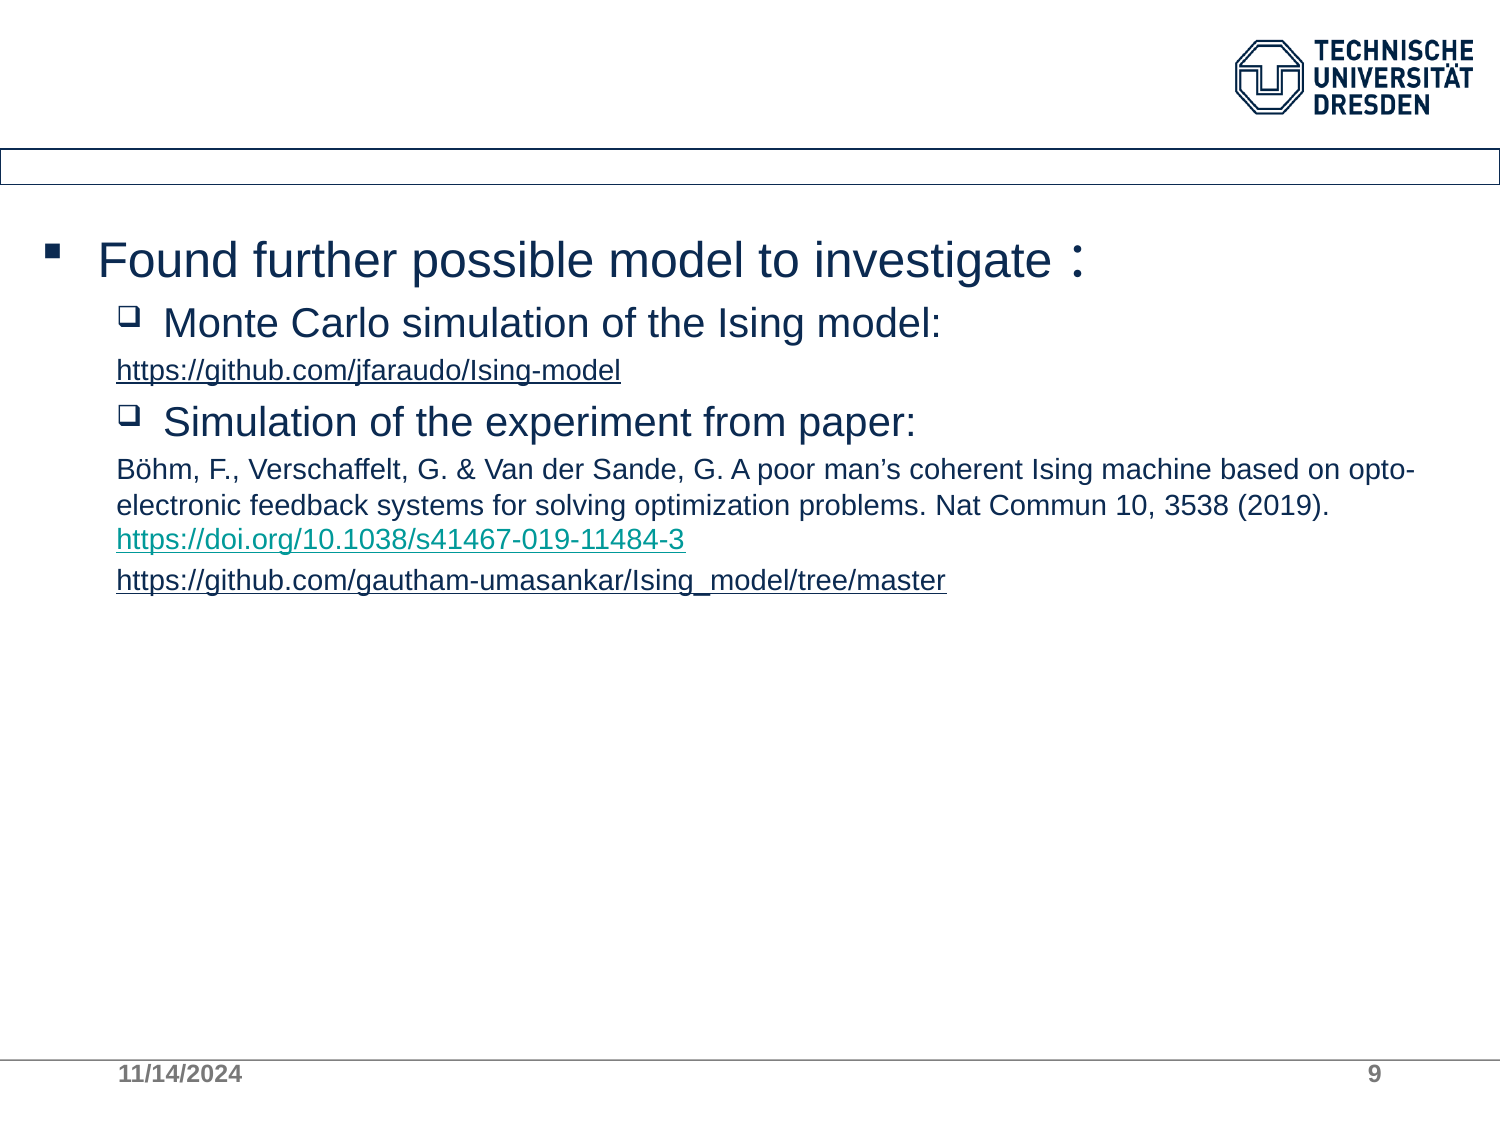

#
Found further possible model to investigate：
Monte Carlo simulation of the Ising model:
https://github.com/jfaraudo/Ising-model
Simulation of the experiment from paper:
Böhm, F., Verschaffelt, G. & Van der Sande, G. A poor man’s coherent Ising machine based on opto-electronic feedback systems for solving optimization problems. Nat Commun 10, 3538 (2019). https://doi.org/10.1038/s41467-019-11484-3
https://github.com/gautham-umasankar/Ising_model/tree/master

11/14/2024

9